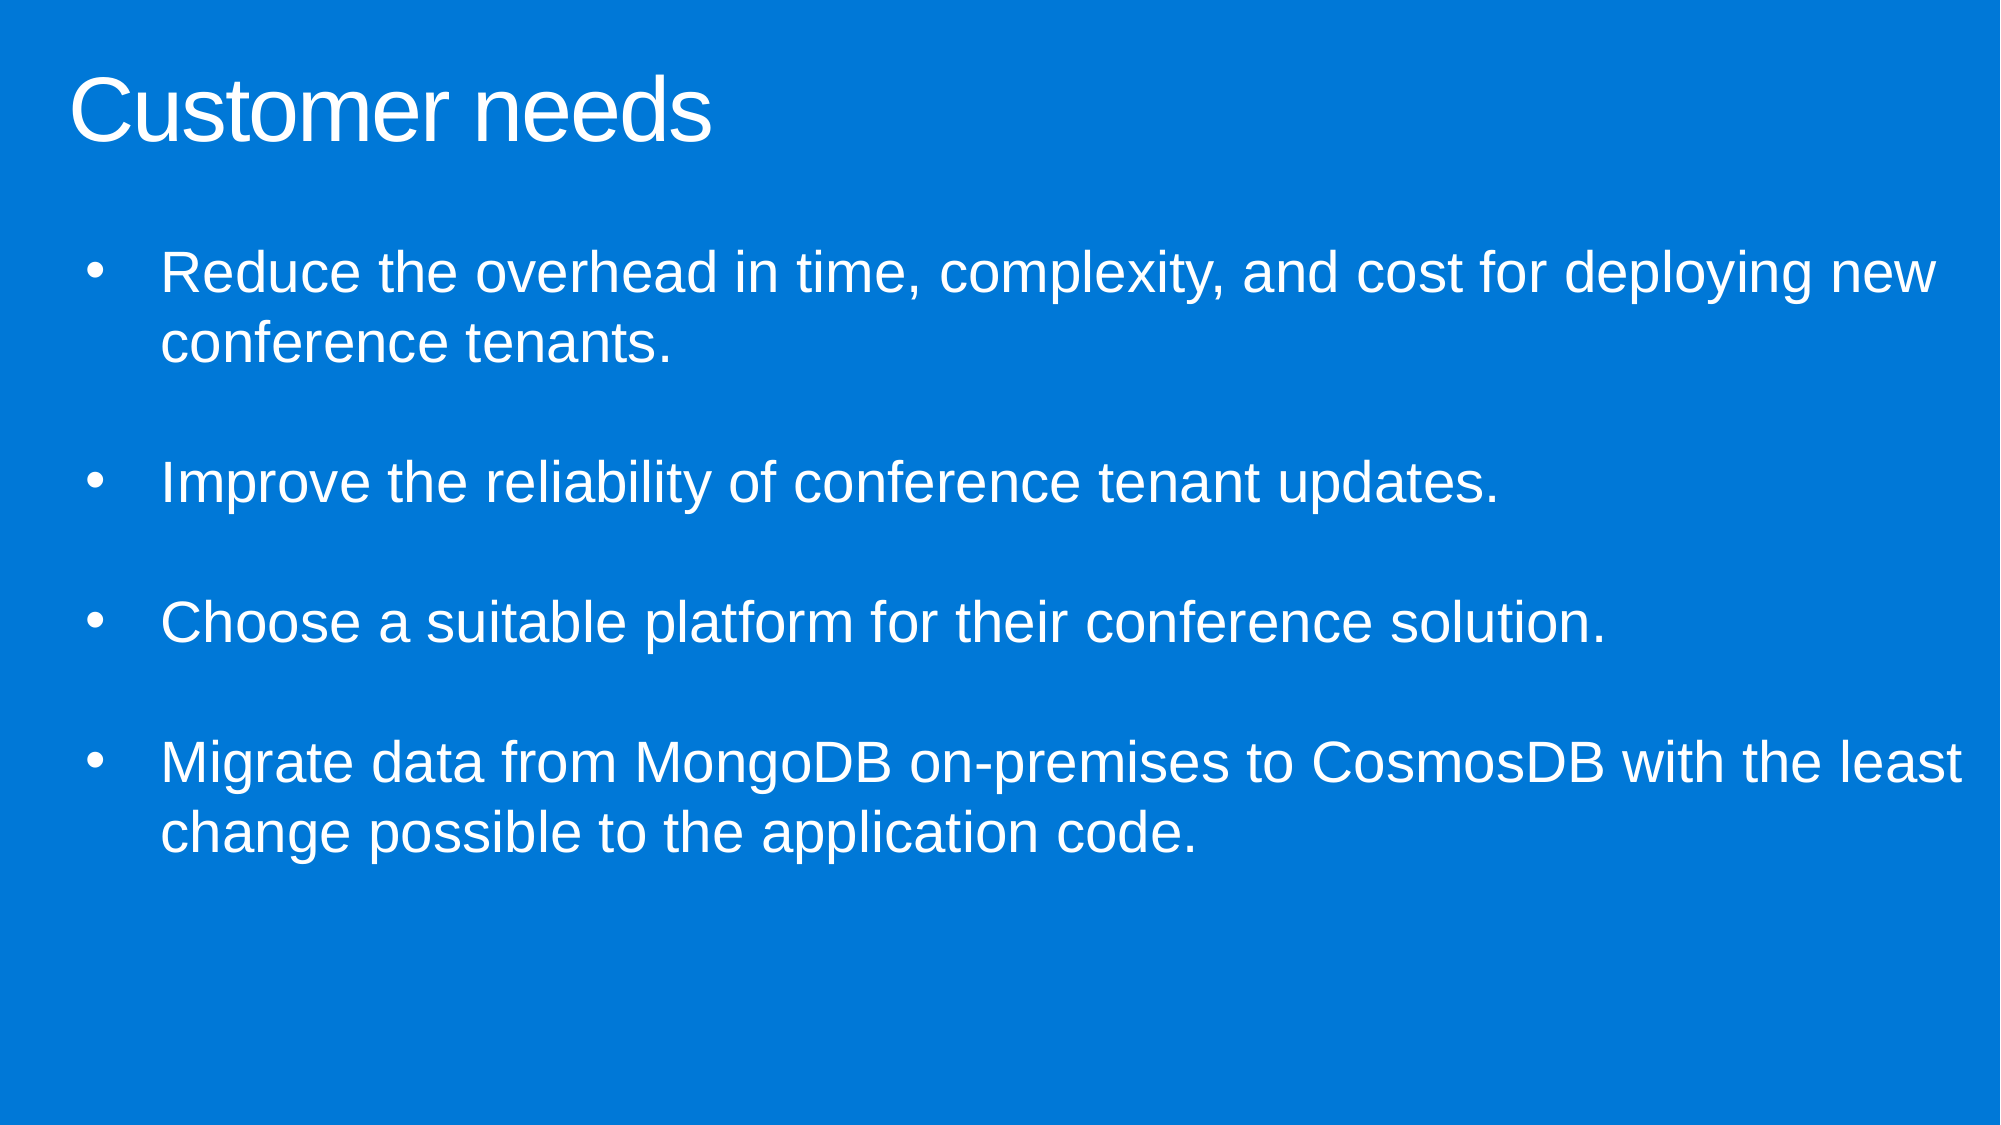

# Customer needs
Reduce the overhead in time, complexity, and cost for deploying new conference tenants.

Improve the reliability of conference tenant updates.

Choose a suitable platform for their conference solution.

Migrate data from MongoDB on-premises to CosmosDB with the least change possible to the application code.